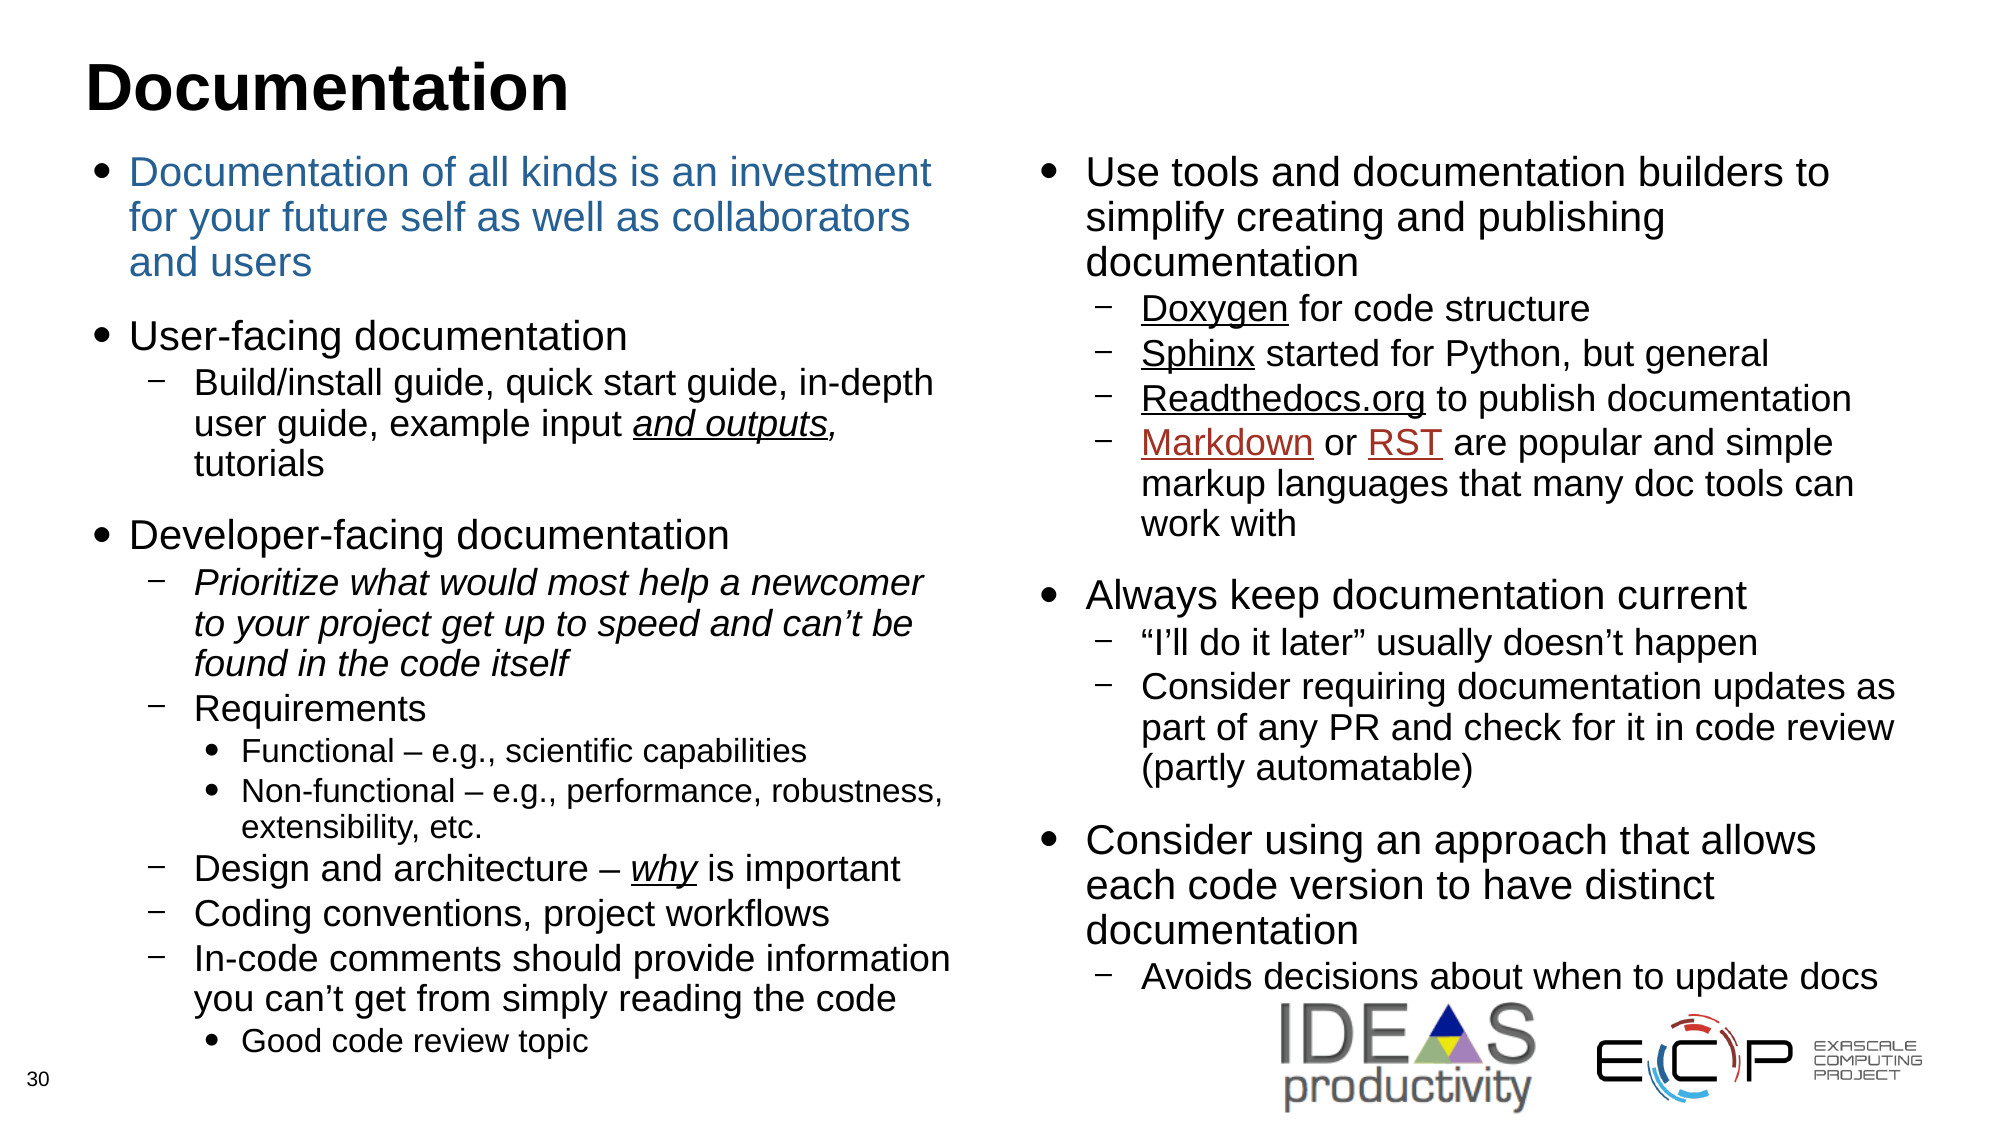

# Documentation
Documentation of all kinds is an investment for your future self as well as collaborators and users
User-facing documentation
Build/install guide, quick start guide, in-depth user guide, example input and outputs, tutorials
Developer-facing documentation
Prioritize what would most help a newcomer to your project get up to speed and can’t be found in the code itself
Requirements
Functional – e.g., scientific capabilities
Non-functional – e.g., performance, robustness, extensibility, etc.
Design and architecture – why is important
Coding conventions, project workflows
In-code comments should provide information you can’t get from simply reading the code
Good code review topic
Use tools and documentation builders to simplify creating and publishing documentation
Doxygen for code structure
Sphinx started for Python, but general
Readthedocs.org to publish documentation
Markdown or RST are popular and simple markup languages that many doc tools can work with
Always keep documentation current
“I’ll do it later” usually doesn’t happen
Consider requiring documentation updates as part of any PR and check for it in code review (partly automatable)
Consider using an approach that allows each code version to have distinct documentation
Avoids decisions about when to update docs